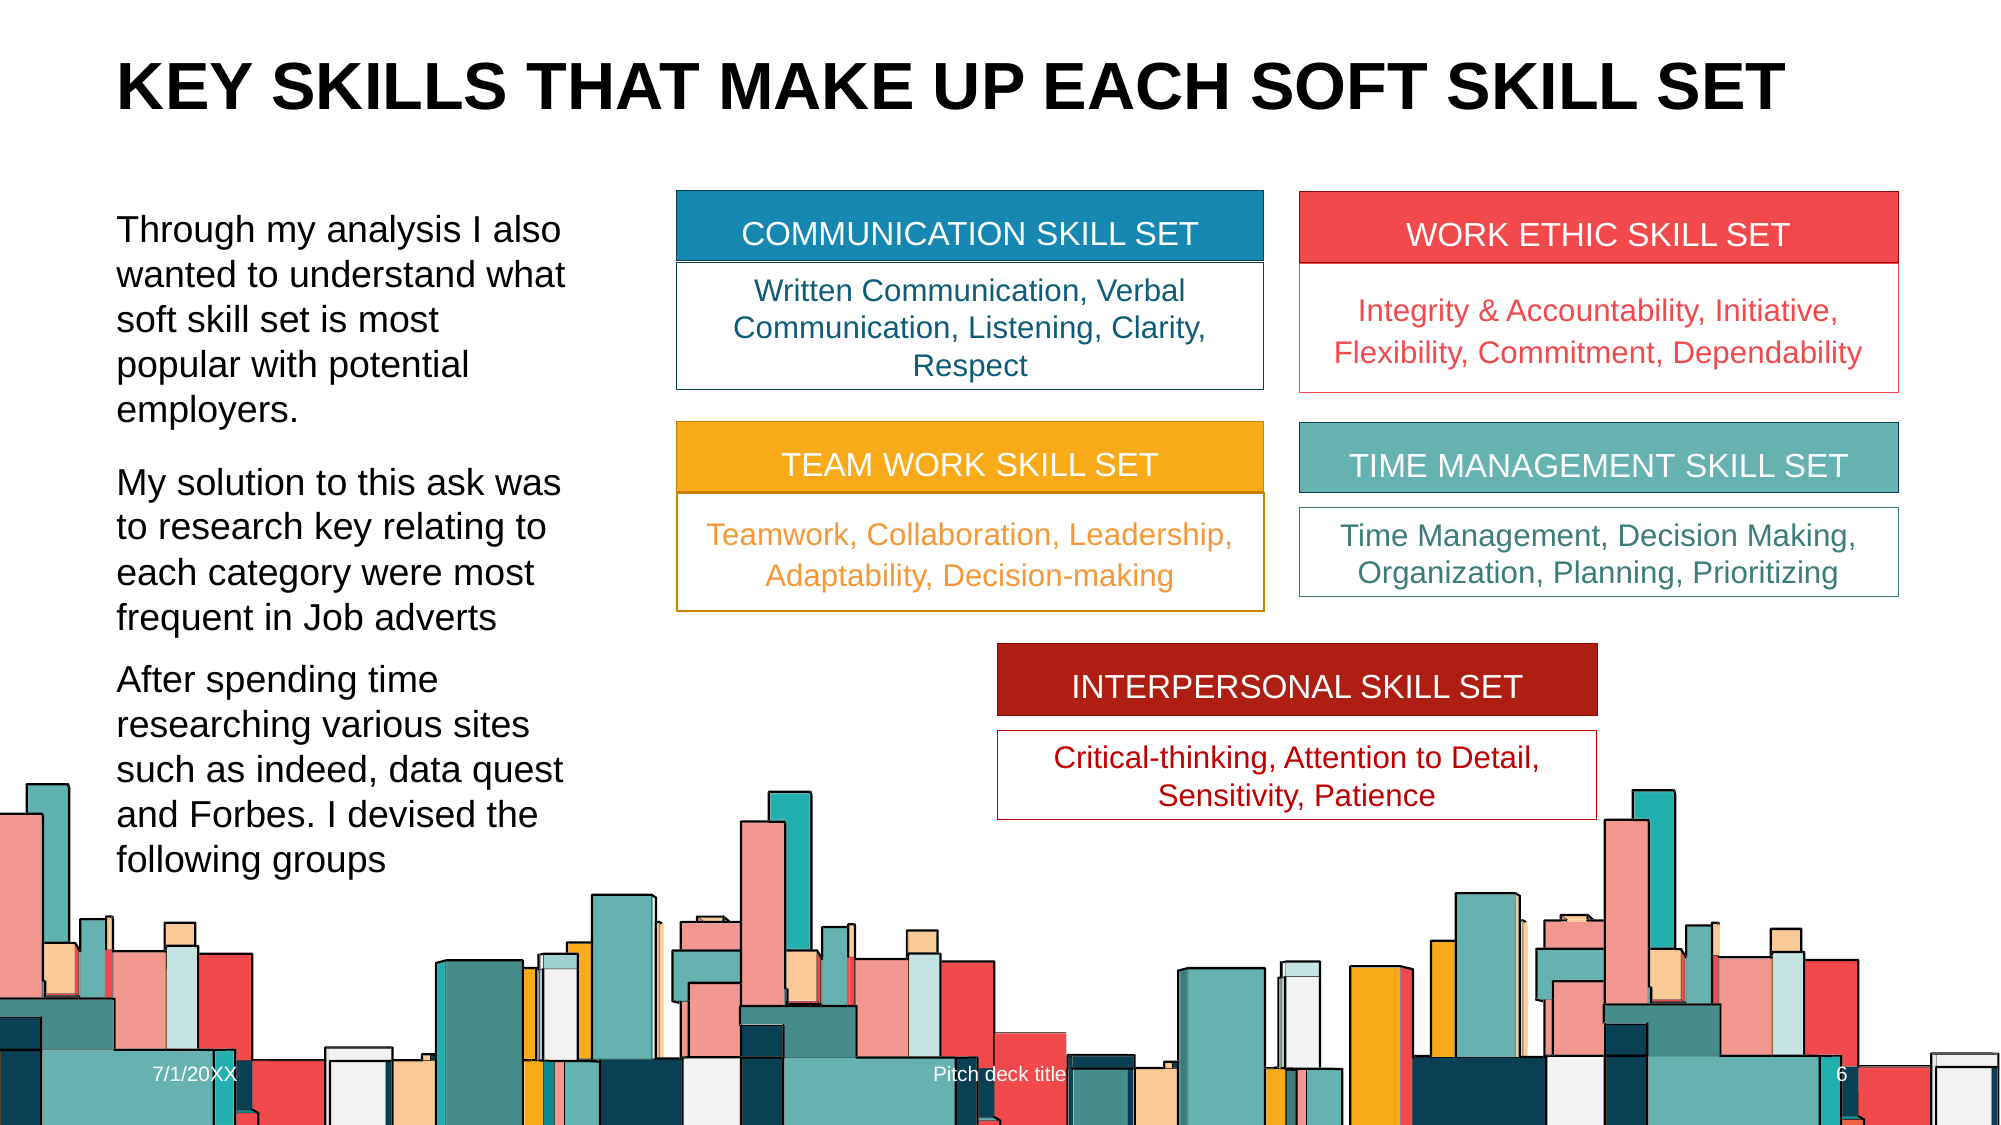

# Key skills that make up each SOFT skill set
COMMUNICATION SKILL SET
WORK ETHIC SKILL SET
Through my analysis I also wanted to understand what soft skill set is most popular with potential employers.

My solution to this ask was to research key relating to each category were most frequent in Job adverts

After spending time researching various sites such as indeed, data quest and Forbes. I devised the following groups
Written Communication, Verbal Communication, Listening, Clarity, Respect
Integrity & Accountability, Initiative, Flexibility, Commitment, Dependability
TEAM WORK SKILL SET
TIME MANAGEMENT SKILL SET
Teamwork, Collaboration, Leadership, Adaptability, Decision-making
Time Management, Decision Making, Organization, Planning, Prioritizing
INTERPERSONAL SKILL SET
Critical-thinking, Attention to Detail, Sensitivity, Patience
7/1/20XX
Pitch deck title
6